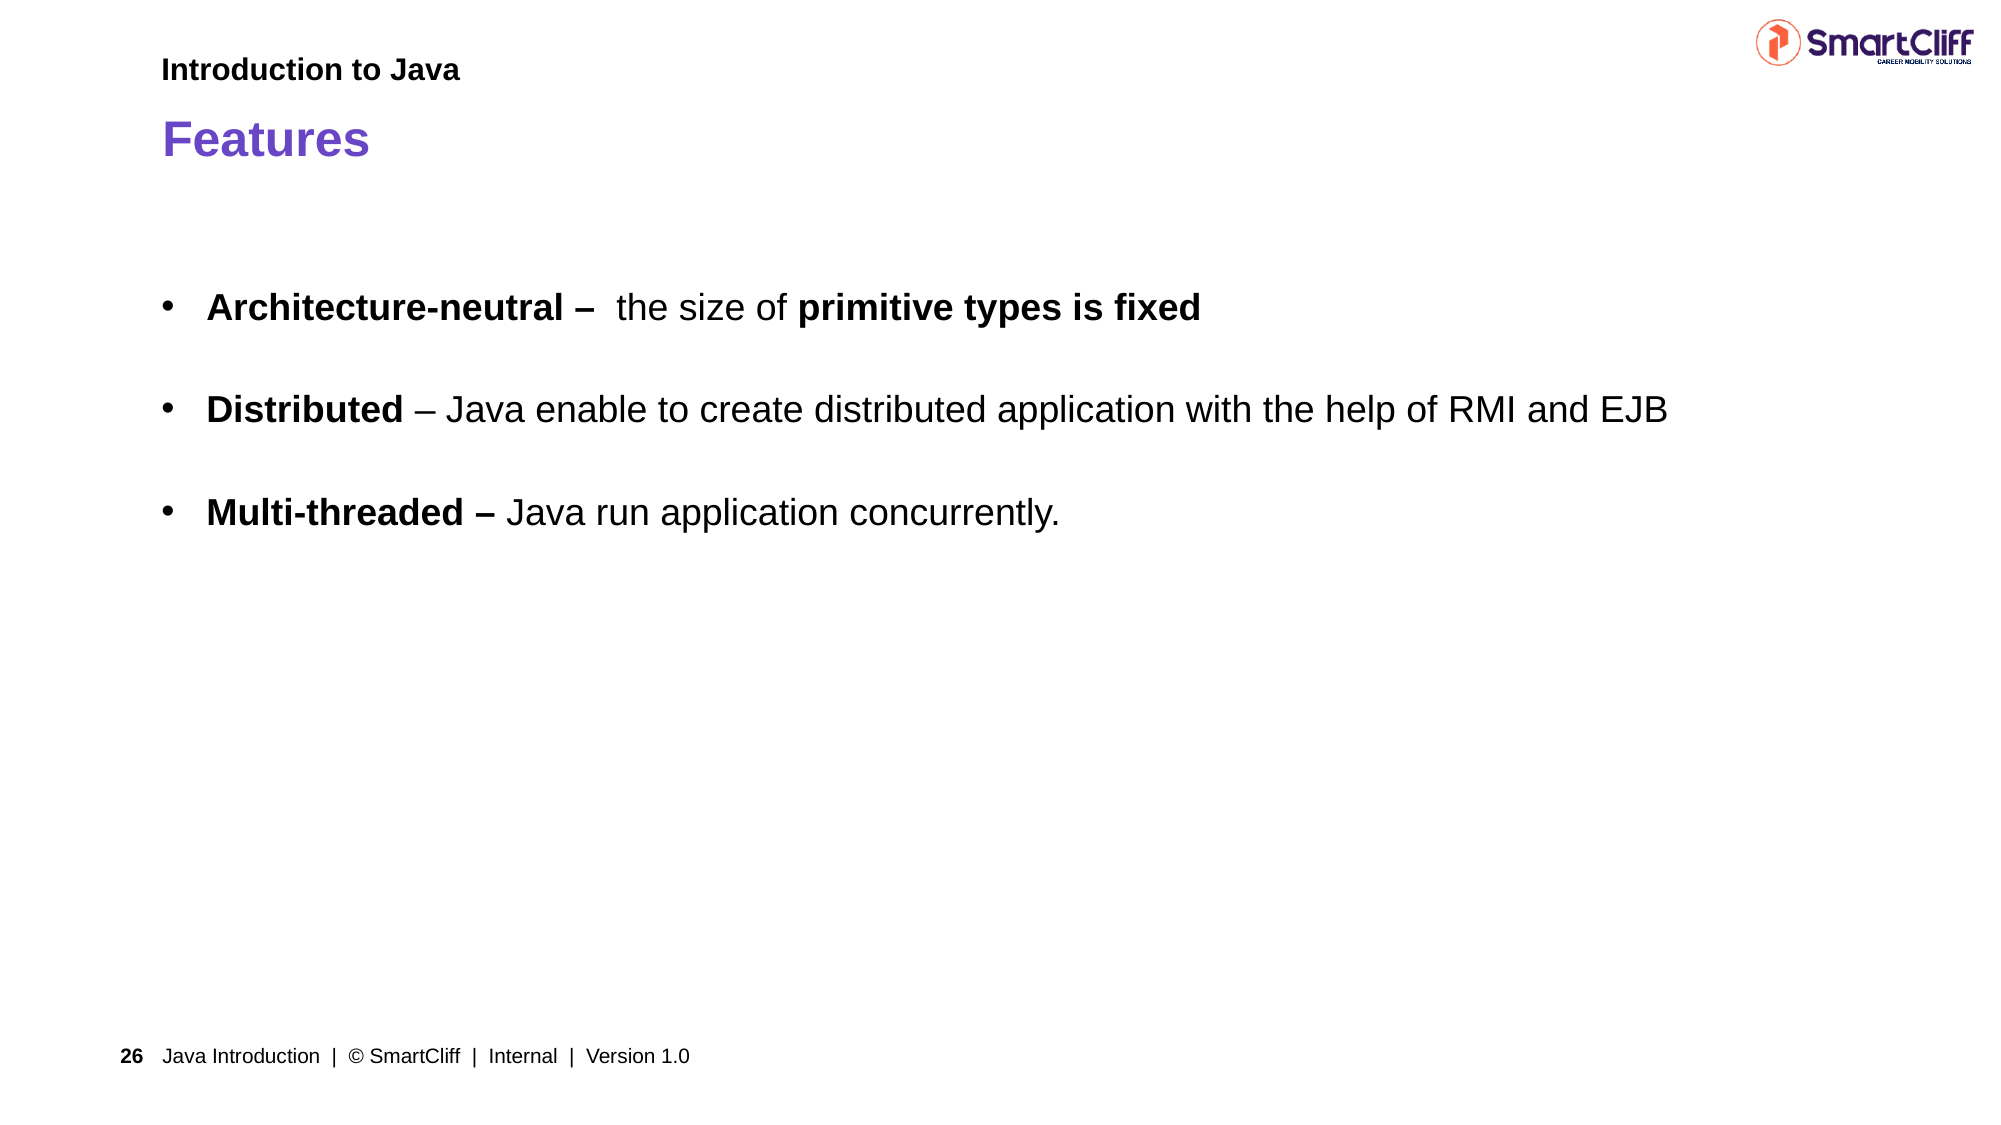

Introduction to Java
# Features
Architecture-neutral –  the size of primitive types is fixed
Distributed – Java enable to create distributed application with the help of RMI and EJB
Multi-threaded – Java run application concurrently.

Java Introduction  |  © SmartCliff  |  Internal  |  Version 1.0
26